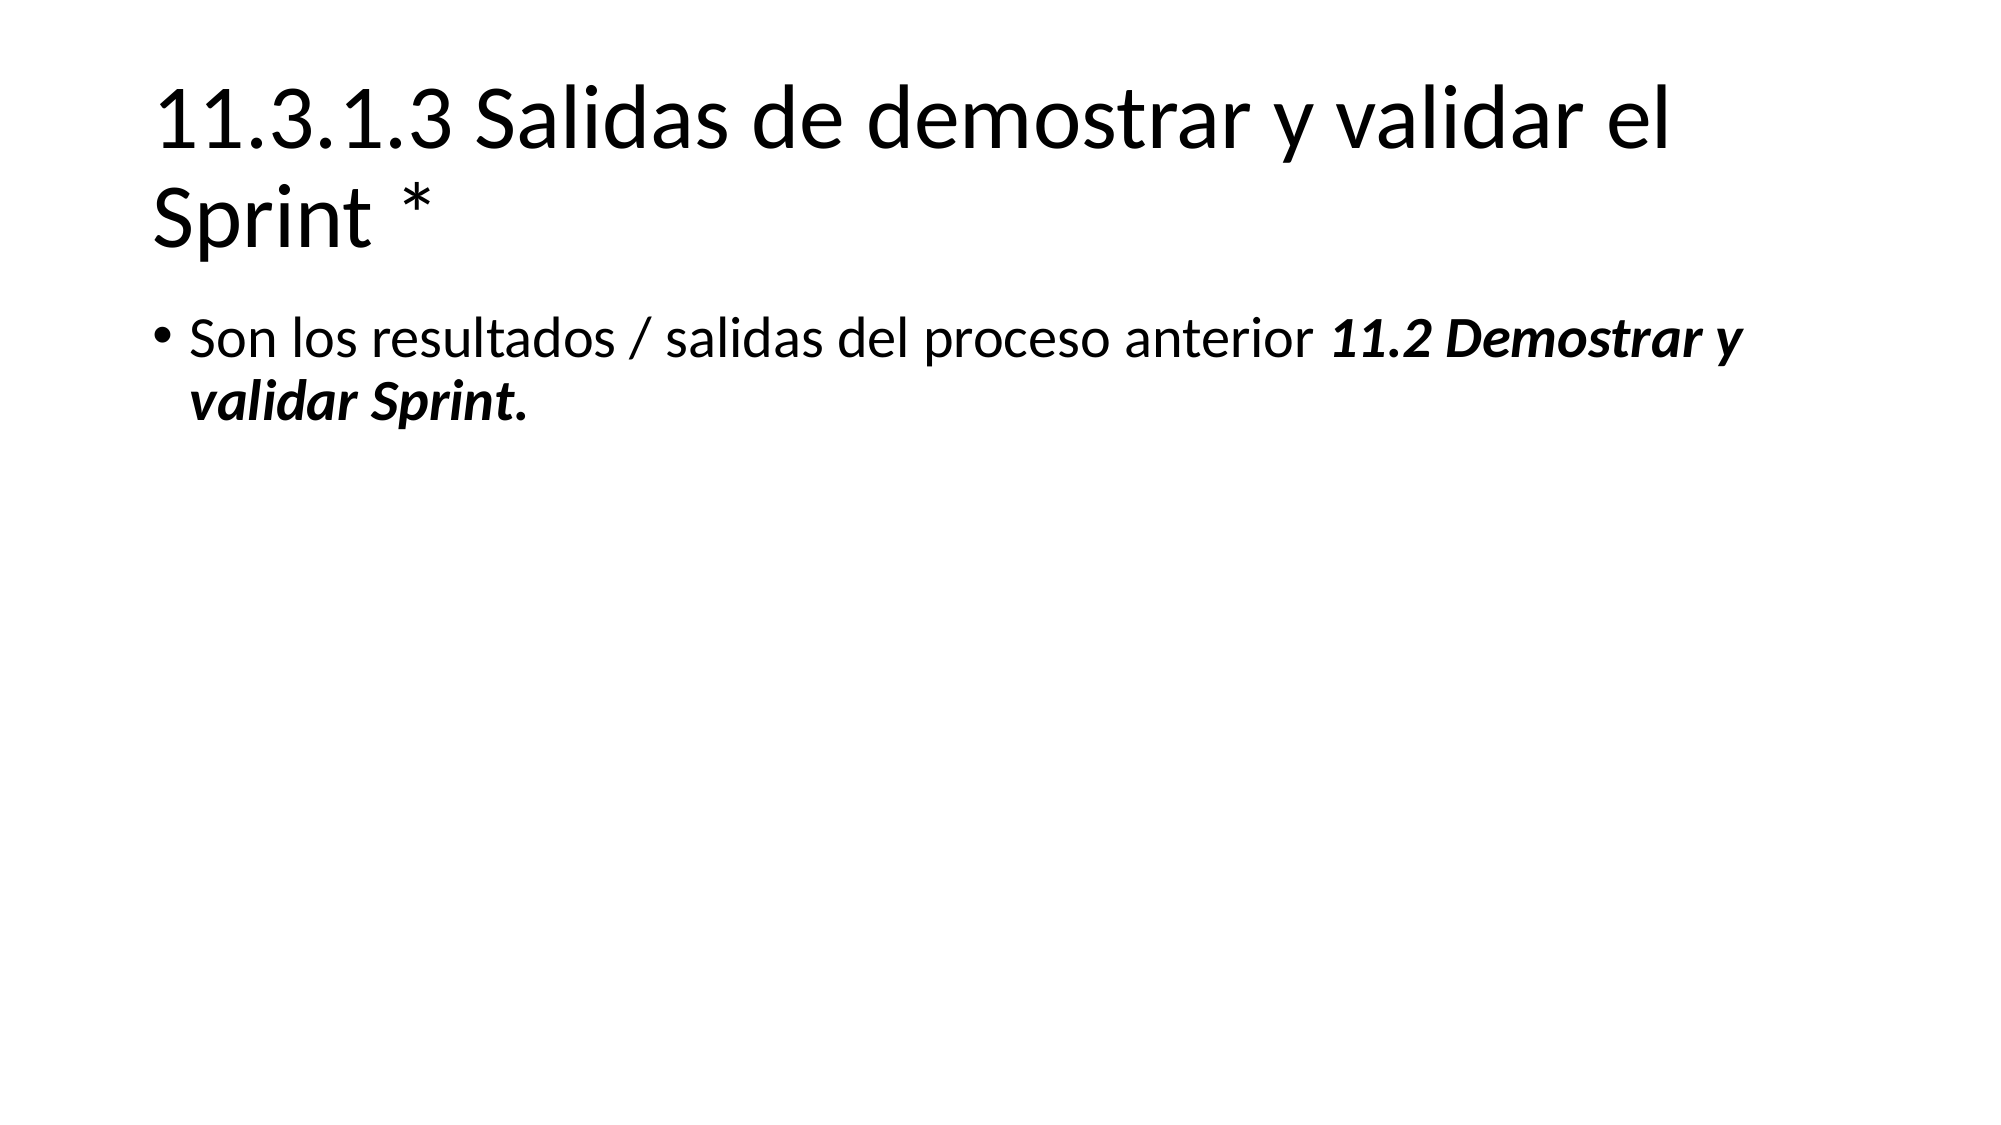

# 11.3.1.3 Salidas de demostrar y validar el Sprint *
Son los resultados / salidas del proceso anterior 11.2 Demostrar y validar Sprint.